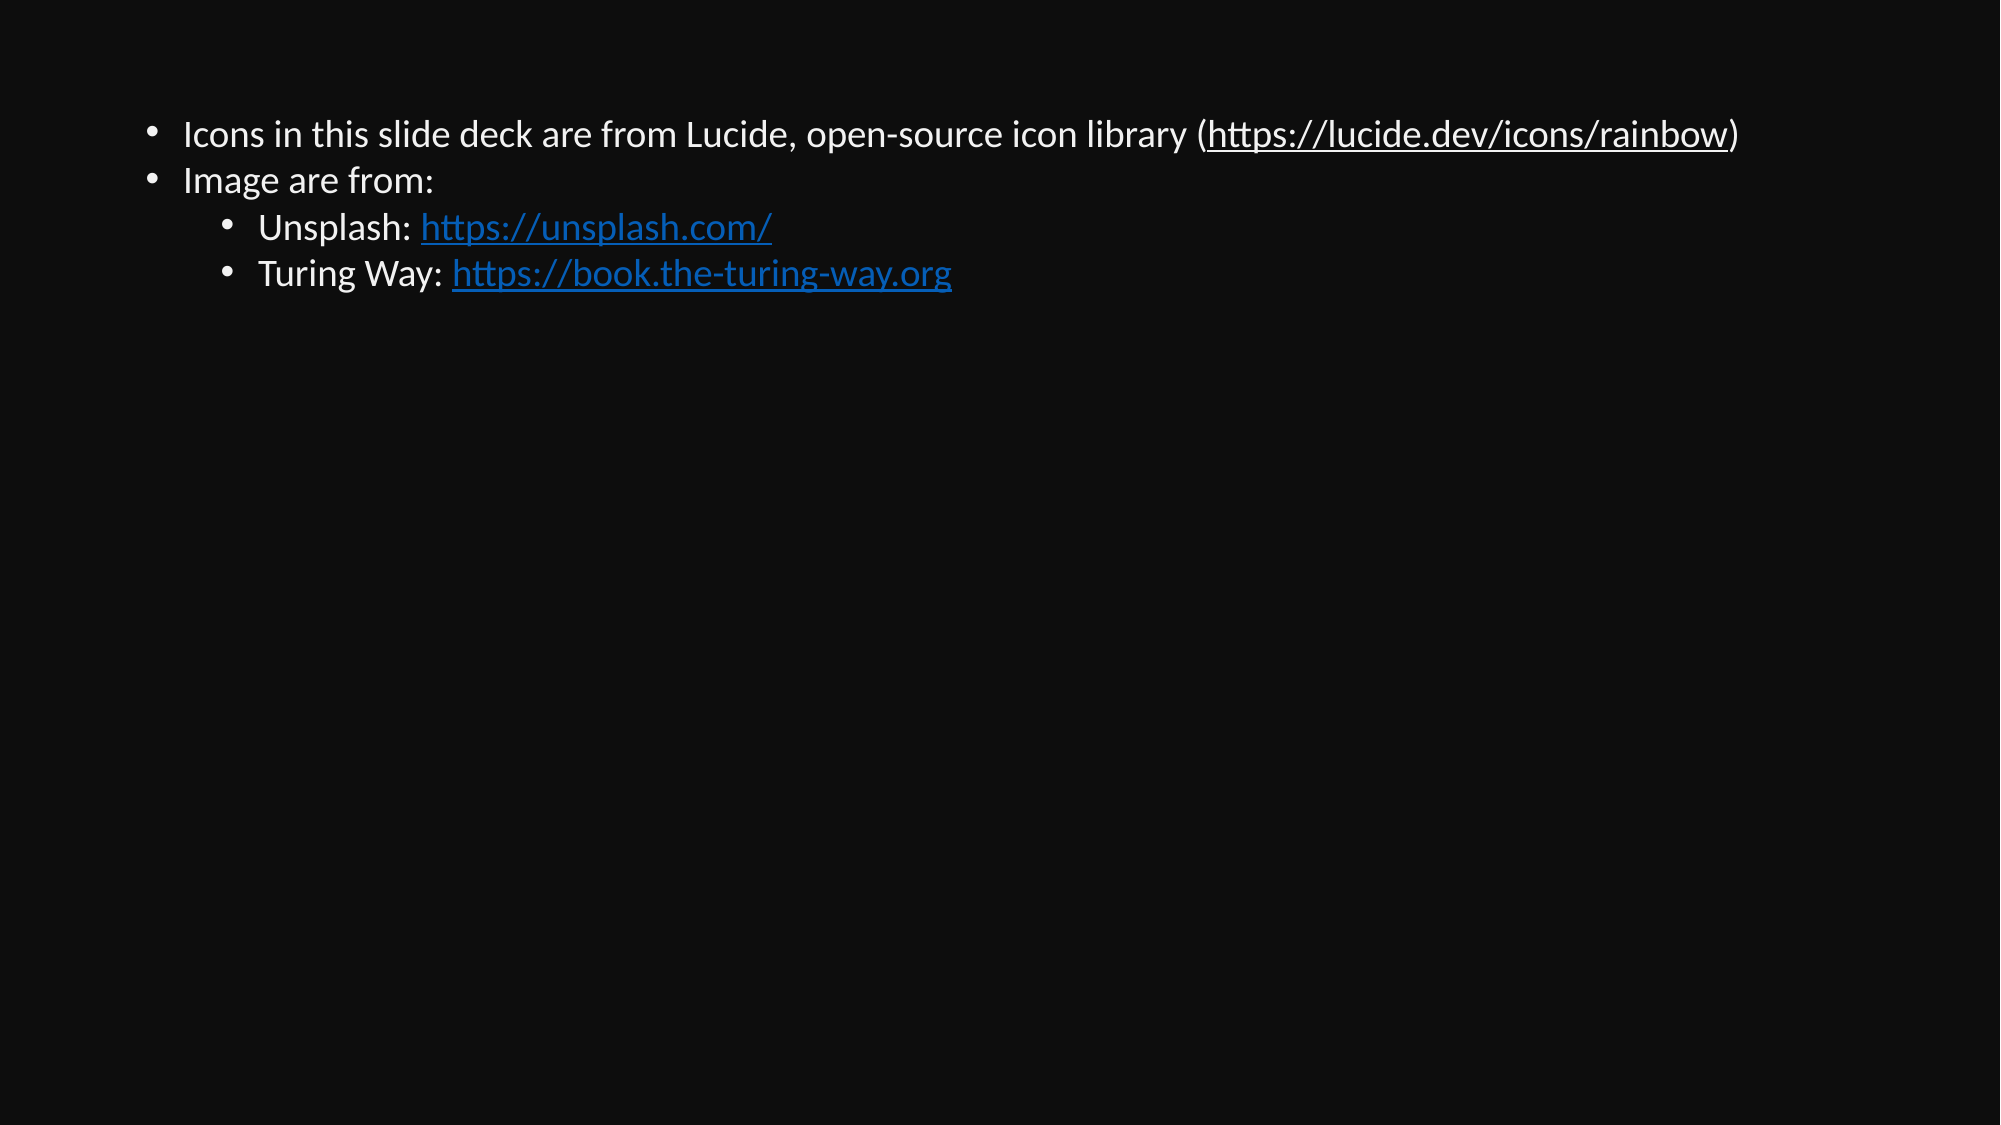

Icons in this slide deck are from Lucide, open-source icon library (https://lucide.dev/icons/rainbow)
Image are from:
Unsplash: https://unsplash.com/
Turing Way: https://book.the-turing-way.org